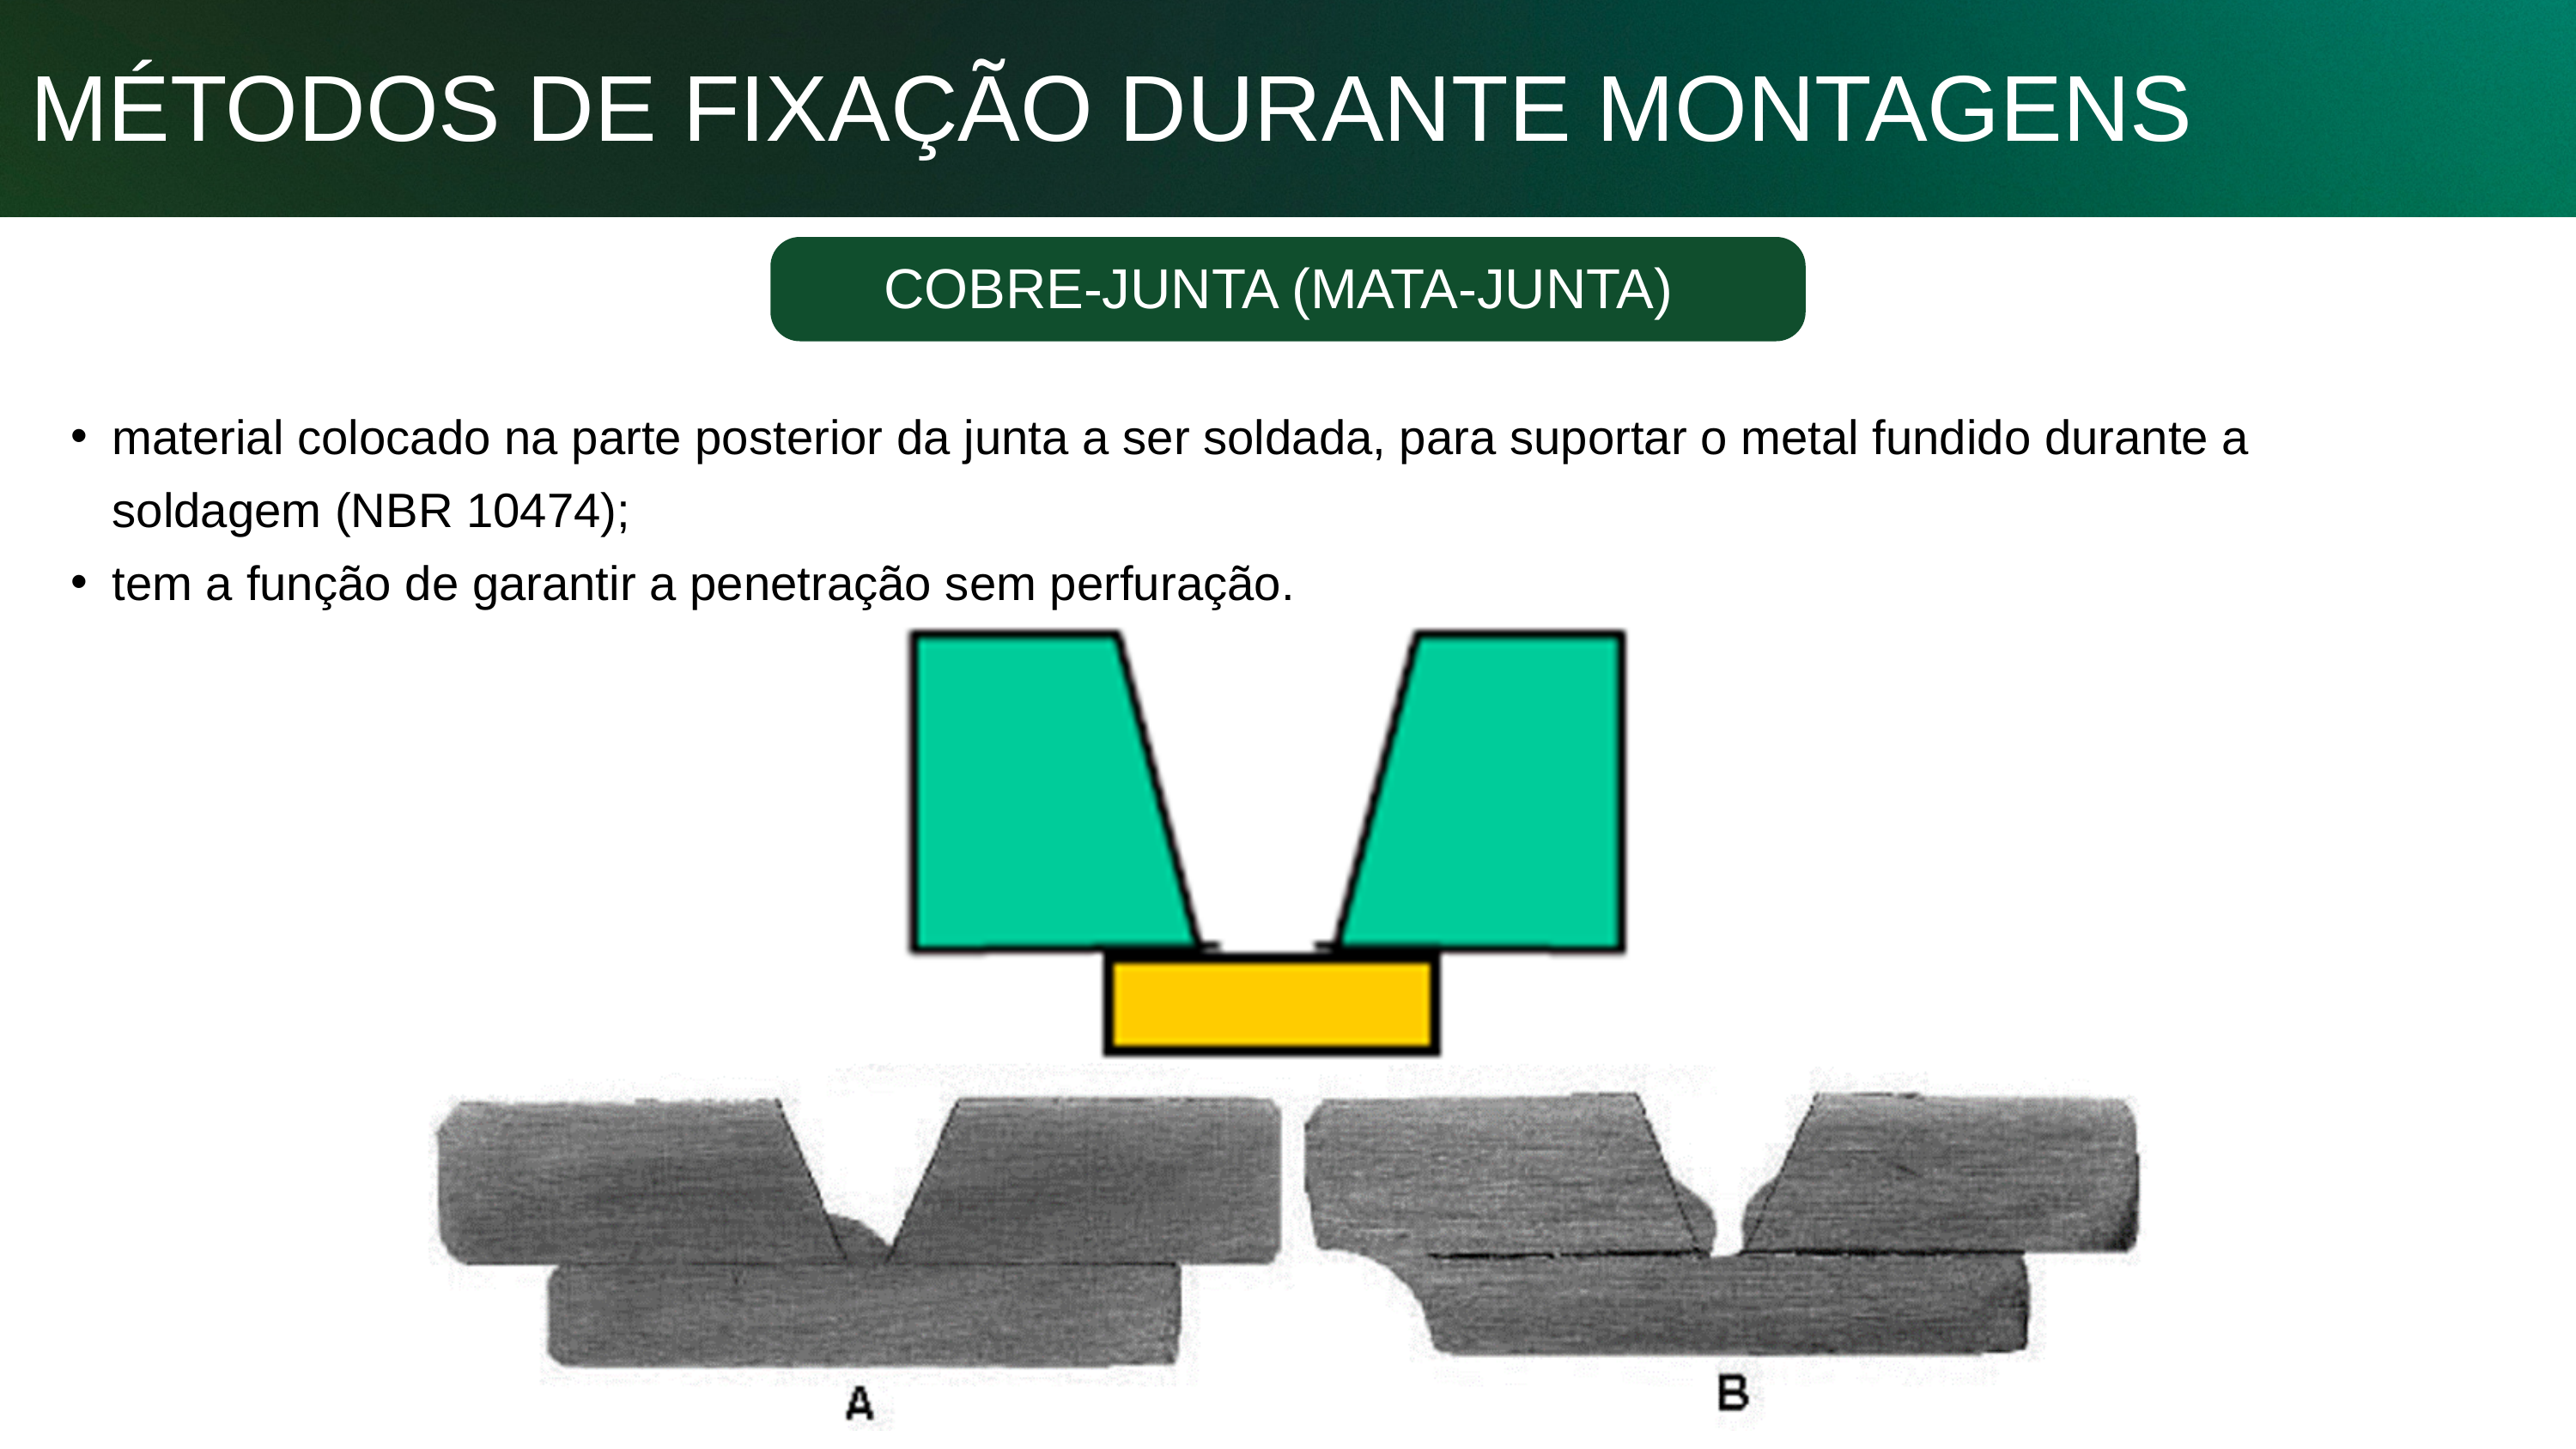

MÉTODOS DE FIXAÇÃO DURANTE MONTAGENS

COBRE-JUNTA (MATA-JUNTA)
material colocado na parte posterior da junta a ser soldada, para suportar o metal fundido durante a soldagem (NBR 10474);
tem a função de garantir a penetração sem perfuração.